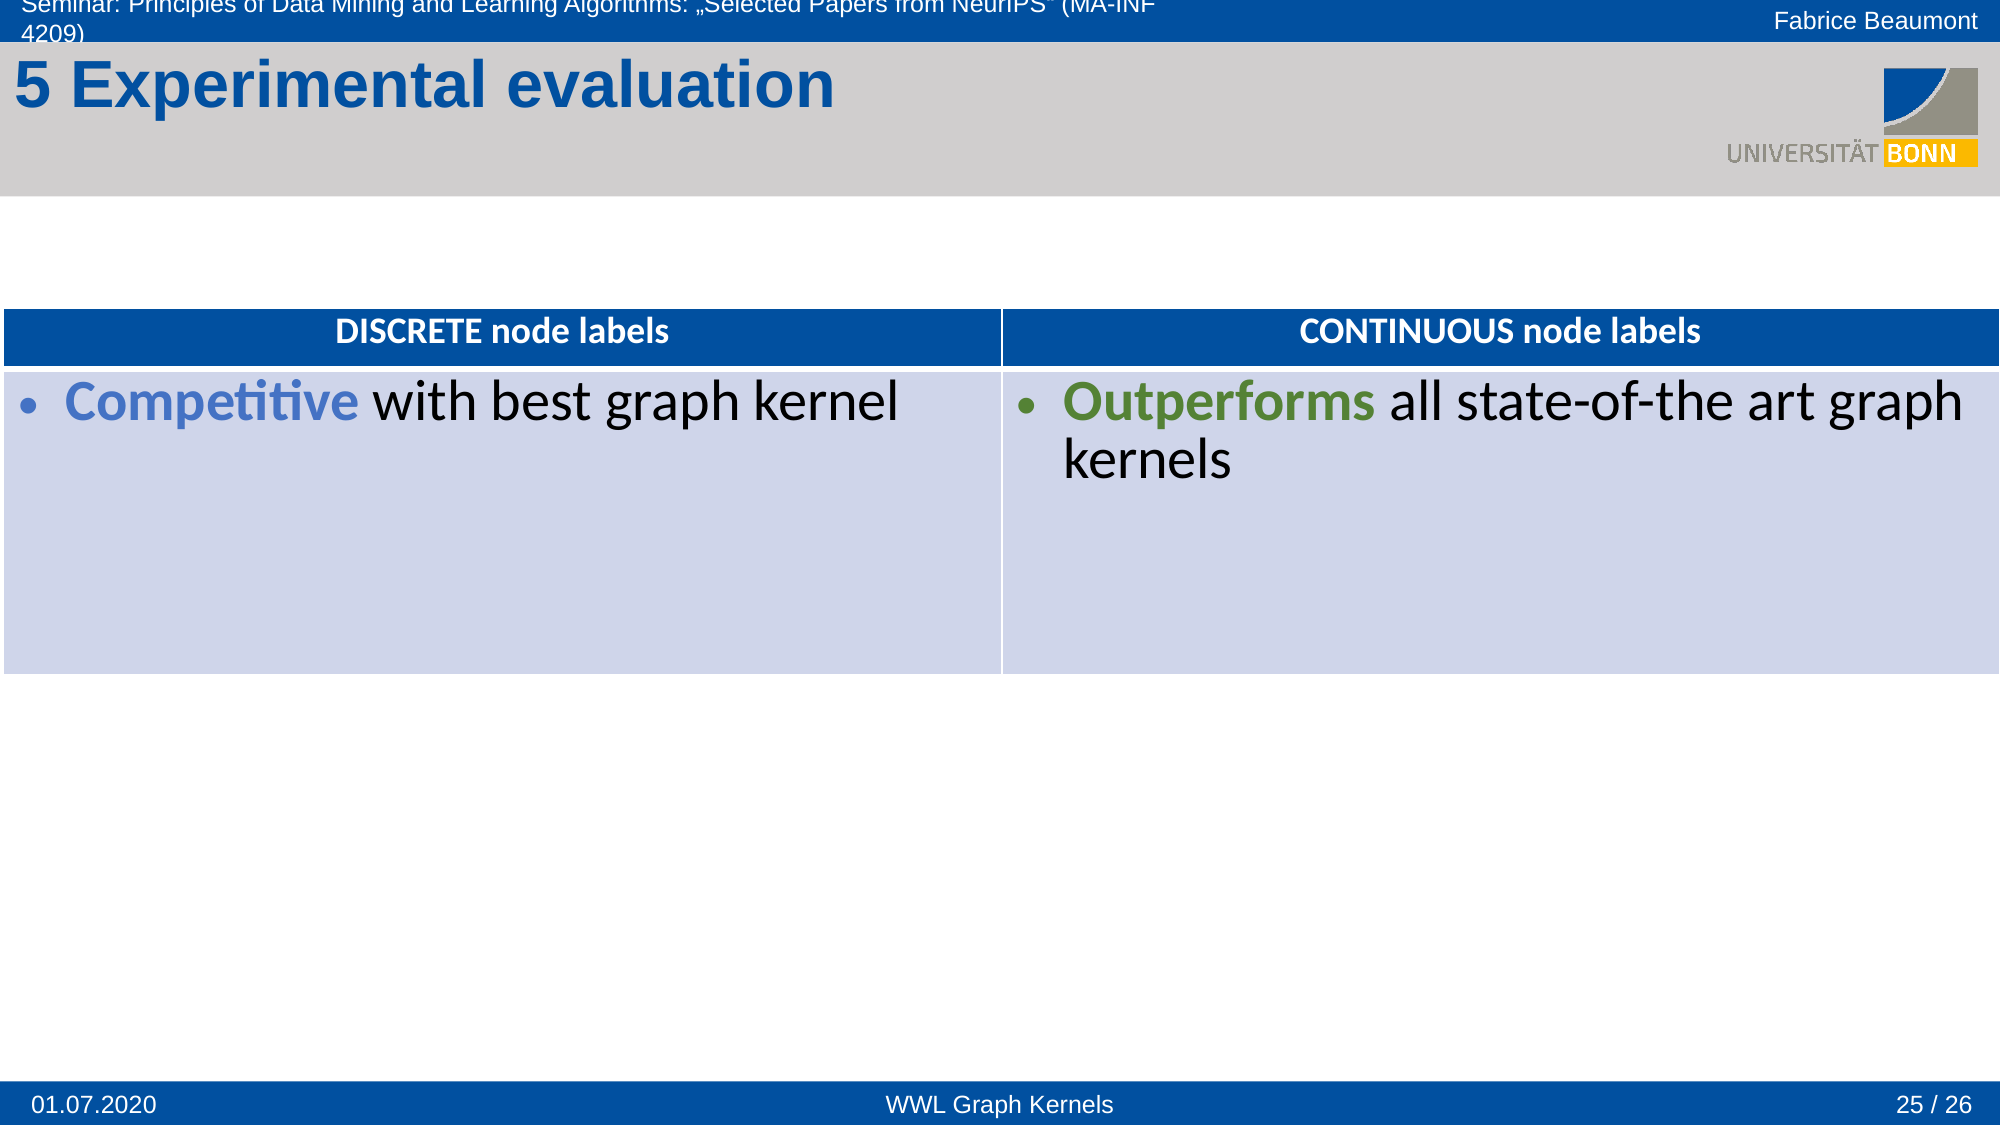

5 Experimental evaluation
| DISCRETE node labels | CONTINUOUS node labels |
| --- | --- |
| Competitive with best graph kernel | Outperforms all state-of-the art graph kernels |
25 / 26